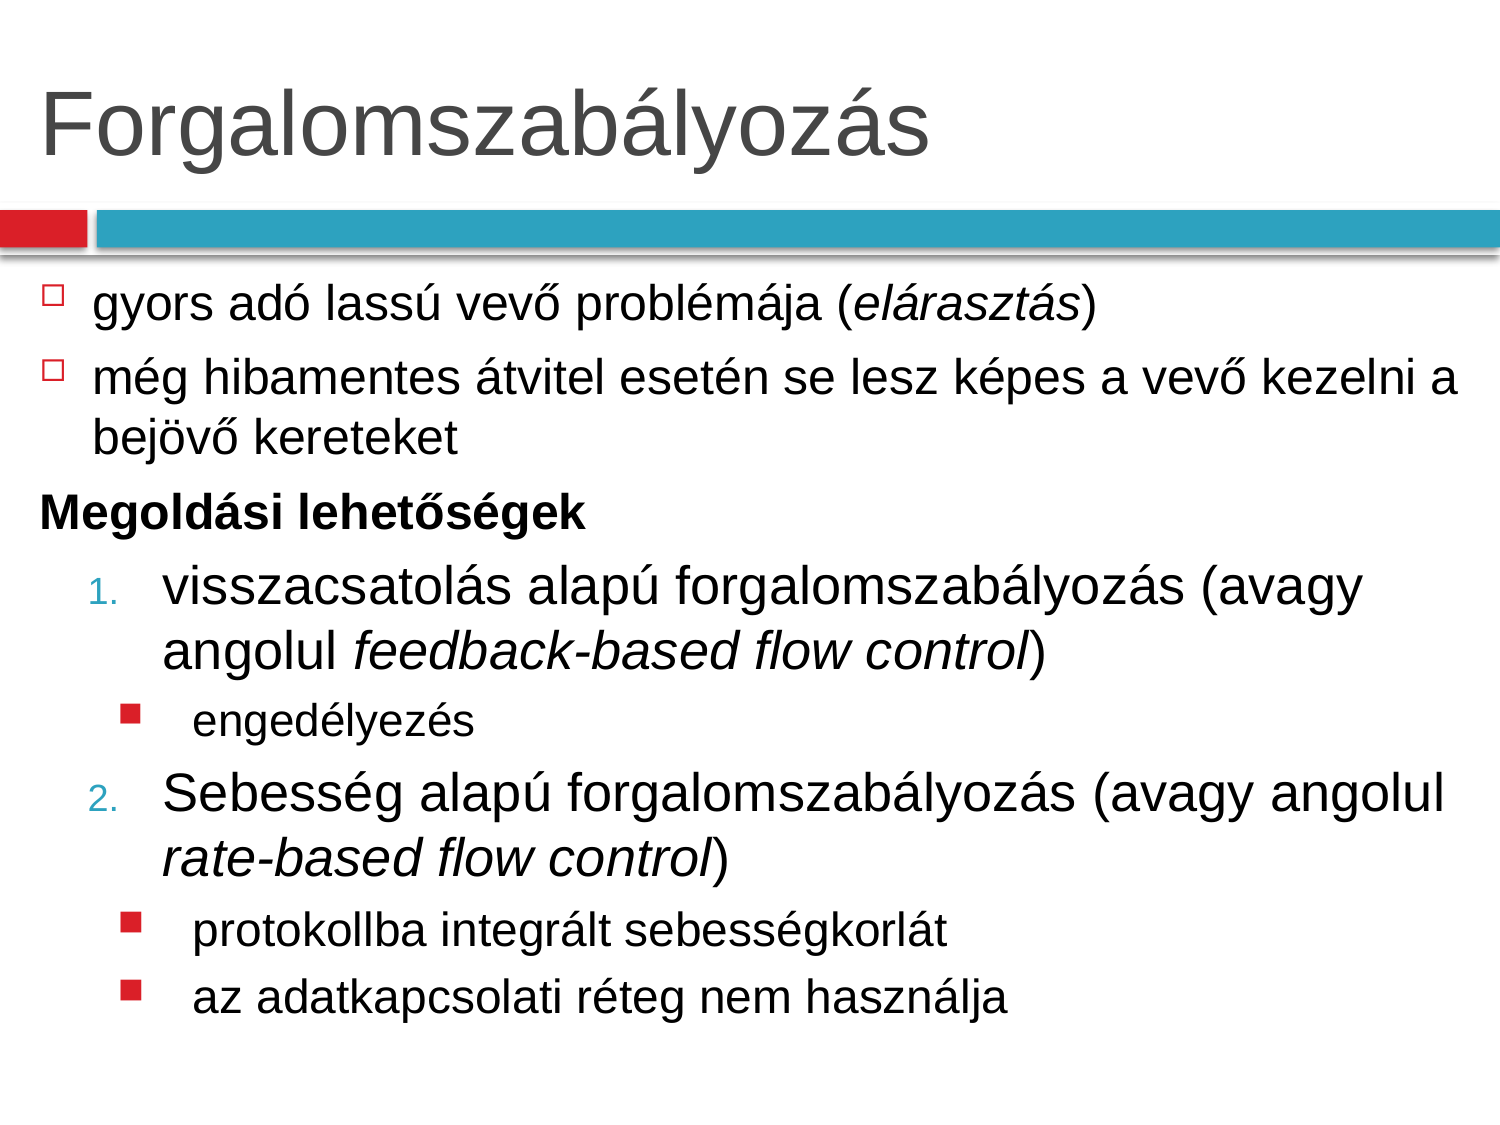

# Forgalomszabályozás
gyors adó lassú vevő problémája (elárasztás)
még hibamentes átvitel esetén se lesz képes a vevő kezelni a bejövő kereteket
Megoldási lehetőségek
visszacsatolás alapú forgalomszabályozás (avagy angolul feedback-based flow control)
engedélyezés
Sebesség alapú forgalomszabályozás (avagy angolul rate-based flow control)
protokollba integrált sebességkorlát
az adatkapcsolati réteg nem használja